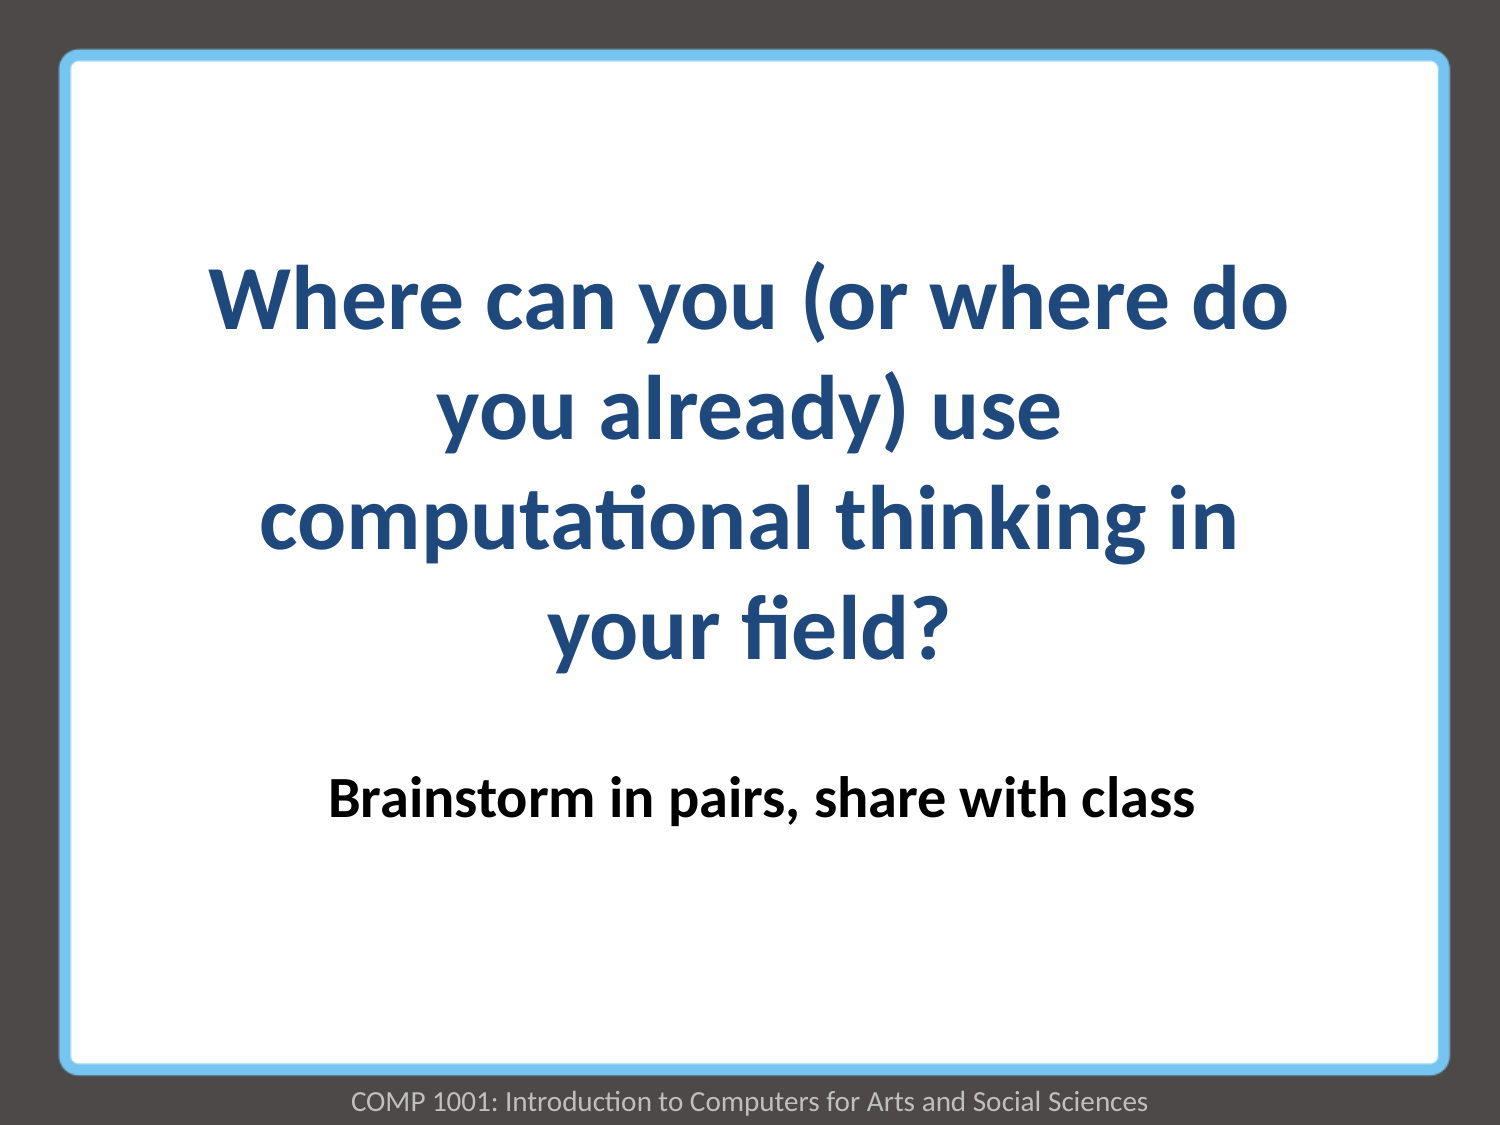

Where can you (or where do you already) use computational thinking in your field?
Brainstorm in pairs, share with class